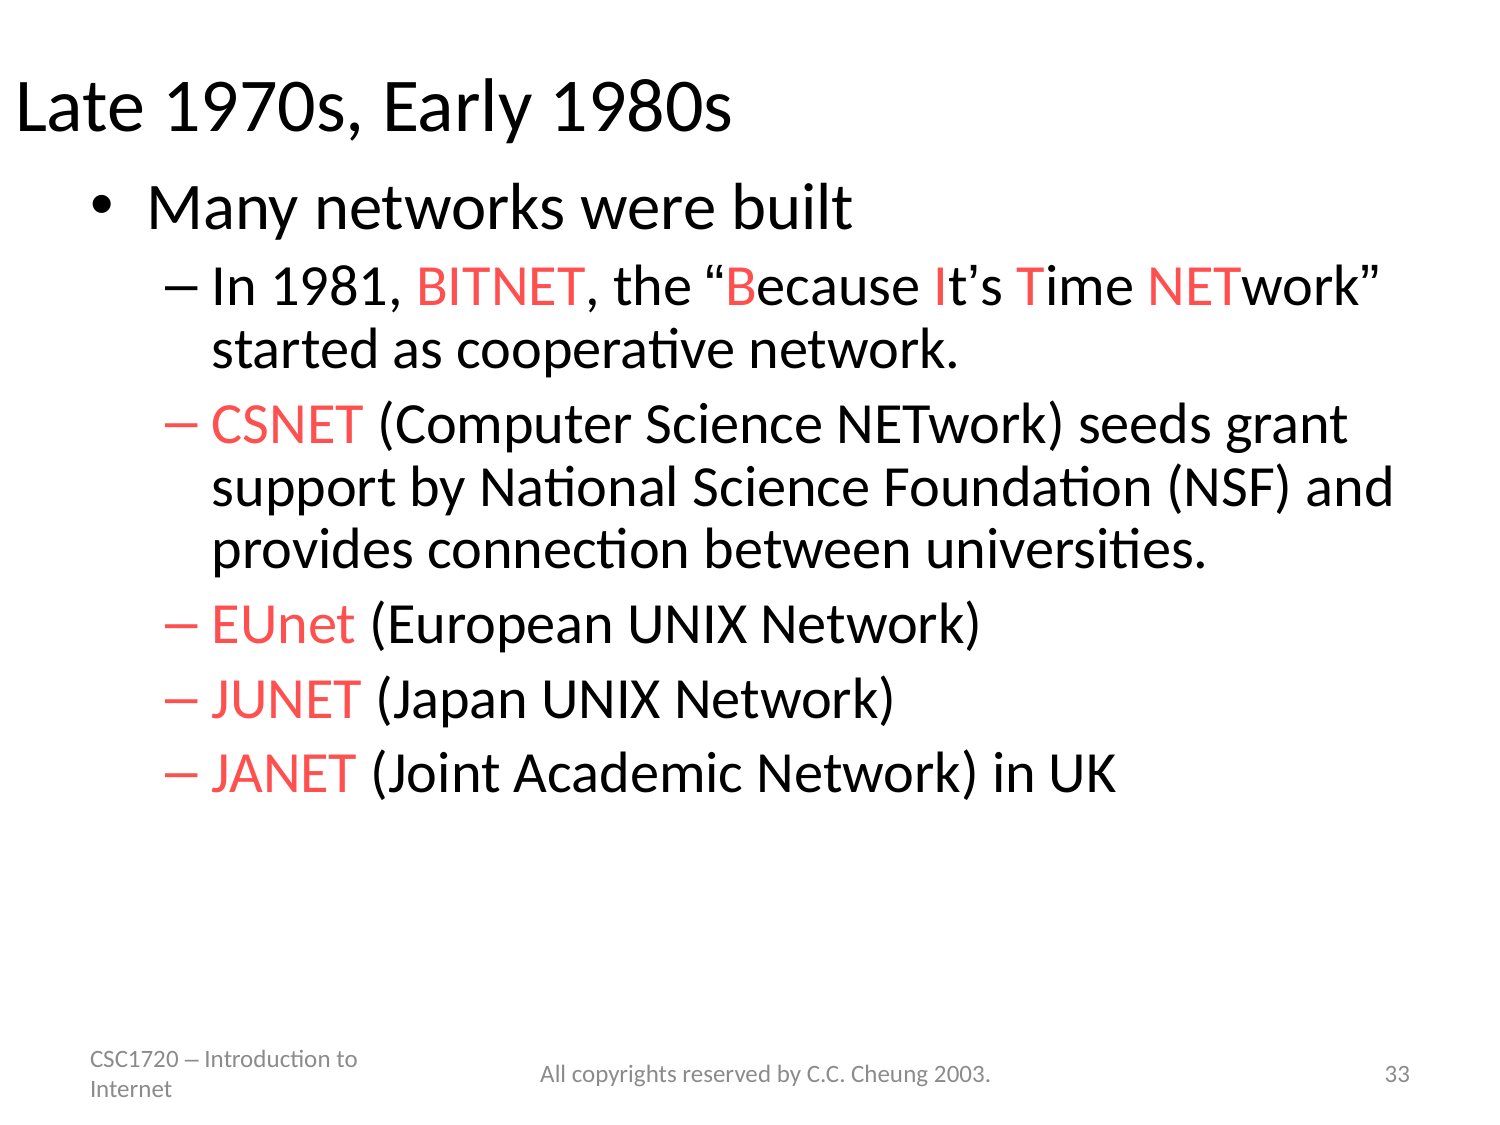

# Late 1970s, Early 1980s
Many networks were built
In 1981, BITNET, the “Because It’s Time NETwork” started as cooperative network.
CSNET (Computer Science NETwork) seeds grant support by National Science Foundation (NSF) and provides connection between universities.
EUnet (European UNIX Network)
JUNET (Japan UNIX Network)
JANET (Joint Academic Network) in UK
CSC1720 – Introduction to Internet
All copyrights reserved by C.C. Cheung 2003.
33